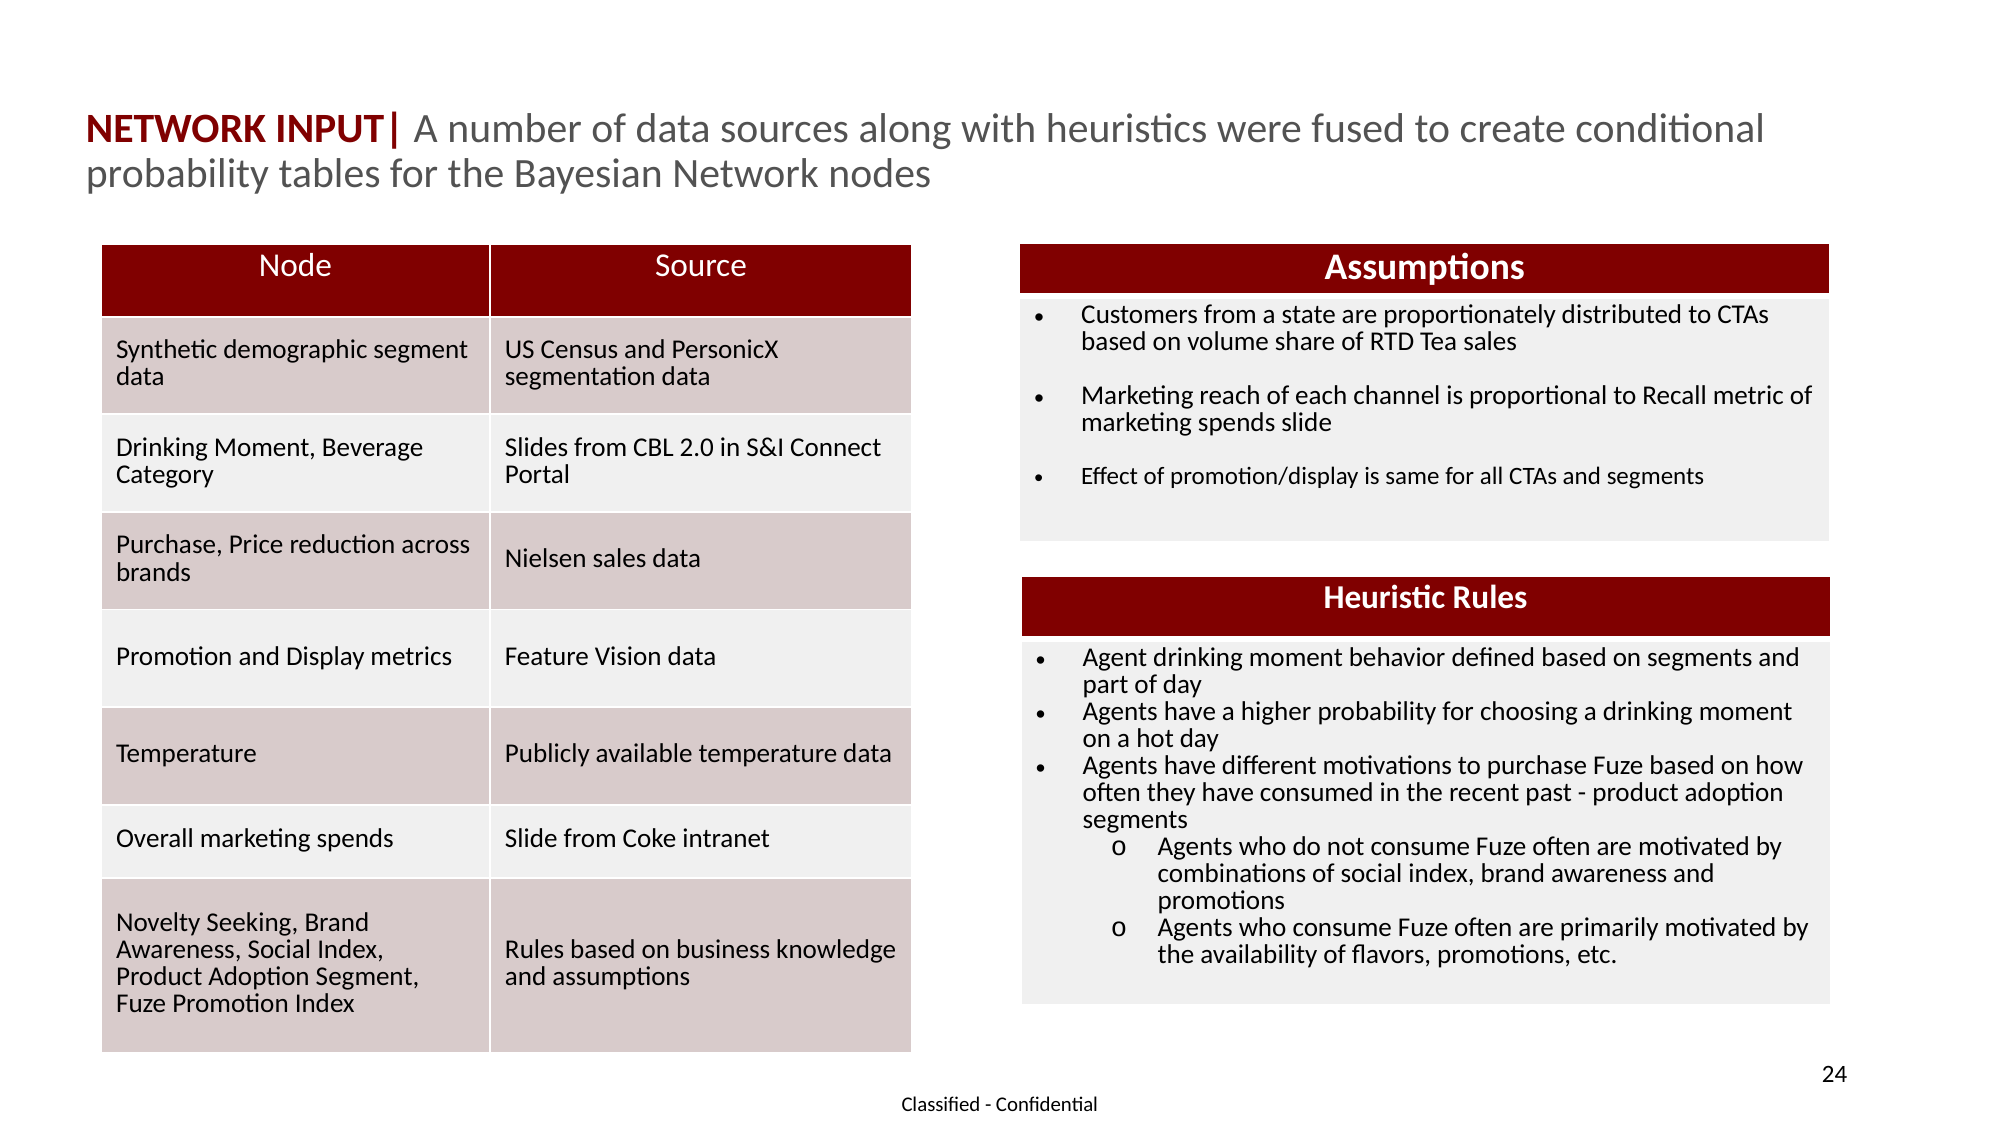

# NETWORK INPUT| A number of data sources along with heuristics were fused to create conditional probability tables for the Bayesian Network nodes
| Assumptions |
| --- |
| Customers from a state are proportionately distributed to CTAs based on volume share of RTD Tea sales Marketing reach of each channel is proportional to Recall metric of marketing spends slide Effect of promotion/display is same for all CTAs and segments |
| Node | Source |
| --- | --- |
| Synthetic demographic segment data | US Census and PersonicX segmentation data |
| Drinking Moment, Beverage Category | Slides from CBL 2.0 in S&I Connect Portal |
| Purchase, Price reduction across brands | Nielsen sales data |
| Promotion and Display metrics | Feature Vision data |
| Temperature | Publicly available temperature data |
| Overall marketing spends | Slide from Coke intranet |
| Novelty Seeking, Brand Awareness, Social Index, Product Adoption Segment, Fuze Promotion Index | Rules based on business knowledge and assumptions |
| Heuristic Rules |
| --- |
| Agent drinking moment behavior defined based on segments and part of day Agents have a higher probability for choosing a drinking moment on a hot day Agents have different motivations to purchase Fuze based on how often they have consumed in the recent past - product adoption segments Agents who do not consume Fuze often are motivated by combinations of social index, brand awareness and promotions Agents who consume Fuze often are primarily motivated by the availability of flavors, promotions, etc. |
24